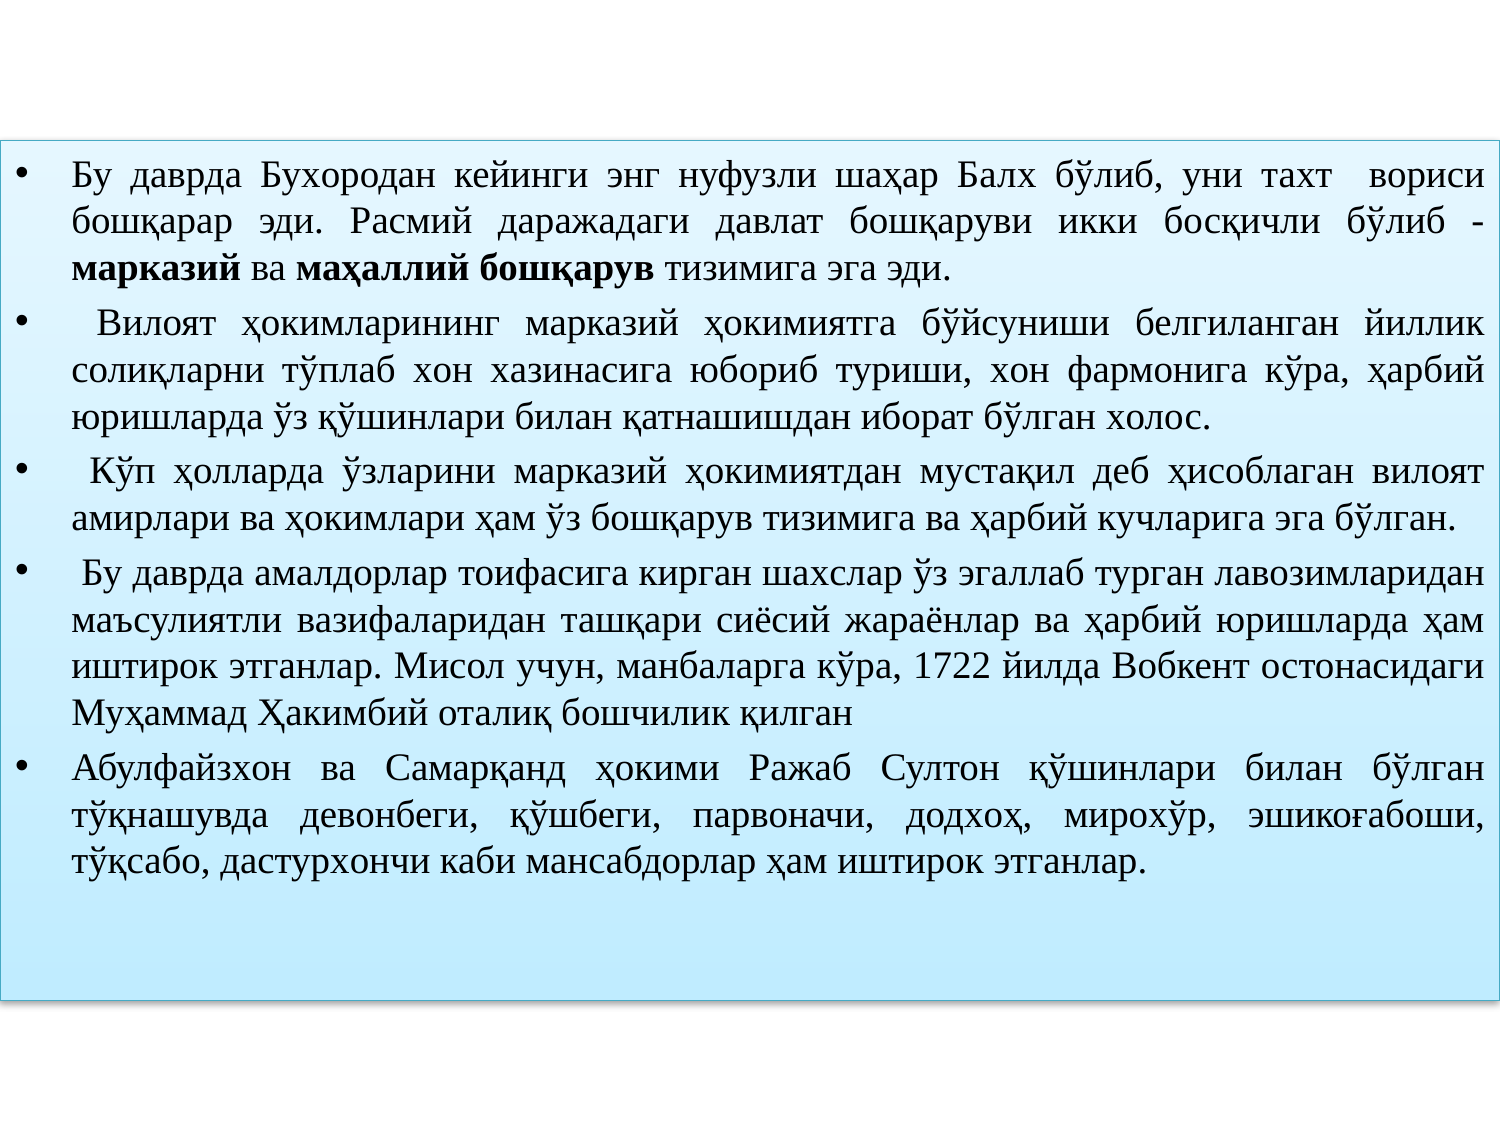

Бу даврда Буxородан кейинги энг нуфузли шаҳар Балx бўлиб, уни таxт  вориси бошқарар эди. Расмий даражадаги давлат бошқаруви икки босқичли бўлиб - марказий ва маҳаллий бошқарув тизимига эга эди.
 Вилоят ҳокимларининг марказий ҳокимиятга бўйсуниши белгиланган йиллик солиқларни тўплаб xон xазинасига юбориб туриши, xон фармонига кўра, ҳарбий юришларда ўз қўшинлари билан қатнашишдан иборат бўлган xолос.
 Кўп ҳолларда ўзларини марказий ҳокимиятдан мустақил деб ҳисоблаган вилоят амирлари ва ҳокимлари ҳам ўз бошқарув тизимига ва ҳарбий кучларига эга бўлган.
 Бу даврда амалдорлар тоифасига кирган шаxслар ўз эгаллаб турган лавозимларидан маъсулиятли вазифаларидан ташқари сиёсий жараёнлар ва ҳарбий юришларда ҳам иштирок этганлар. Мисол учун, манбаларга кўра, 1722 йилда Вобкент остонасидаги Муҳаммад Ҳакимбий оталиқ бошчилик қилган
Абулфайзxон ва Самарқанд ҳокими Ражаб Султон қўшинлари билан бўлган тўқнашувда девонбеги, қўшбеги, парвоначи, додxоҳ, мироxўр, эшикоғабоши, тўқсабо, дастурxончи каби мансабдорлар ҳам иштирок этганлар.